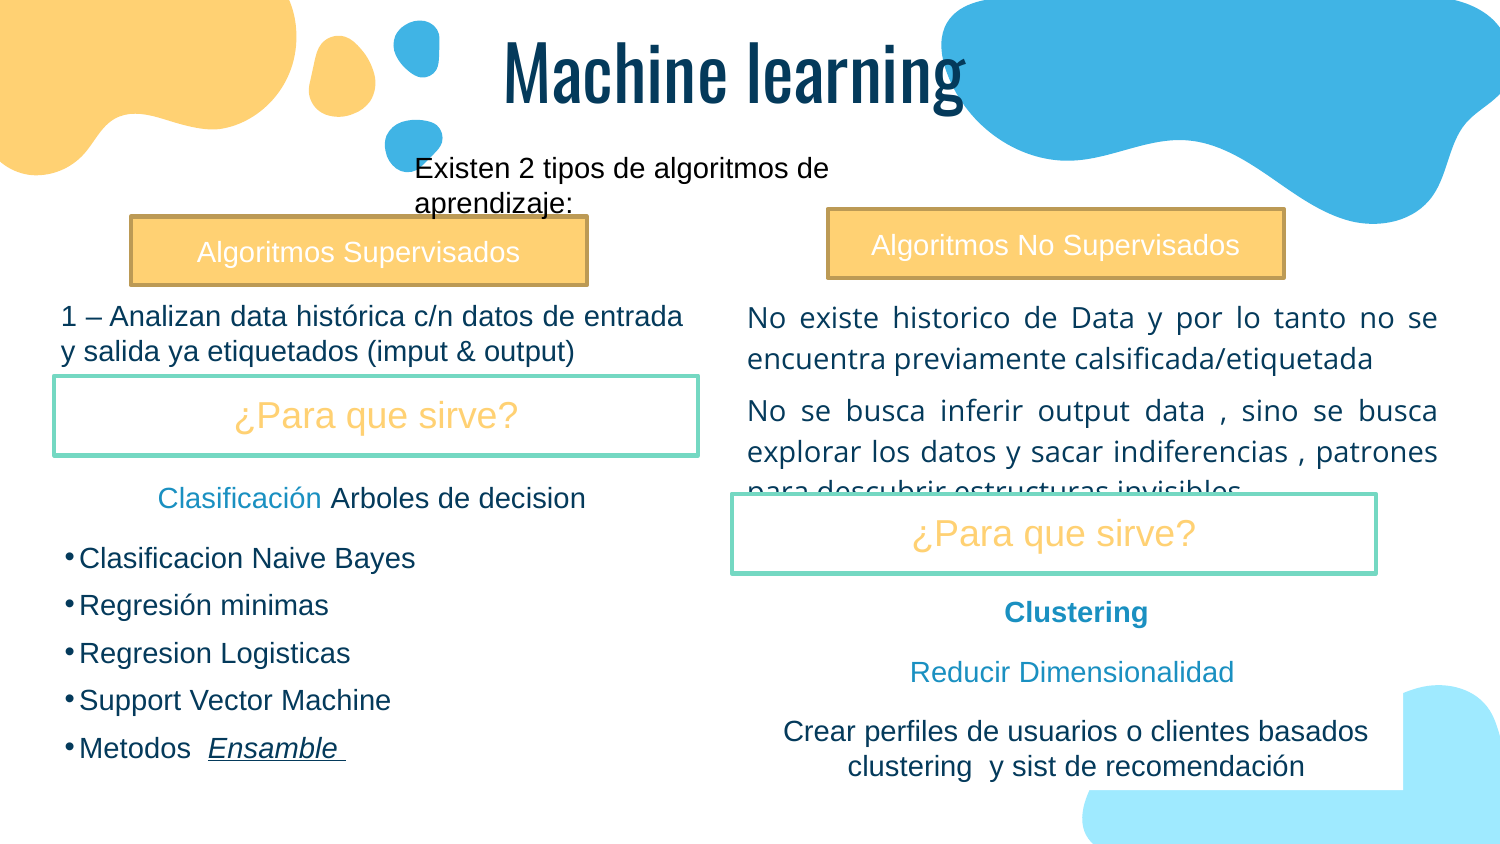

# Machine learning

Existen 2 tipos de algoritmos de aprendizaje:
Algoritmos No Supervisados
Algoritmos Supervisados
No existe historico de Data y por lo tanto no se encuentra previamente calsificada/etiquetada
No se busca inferir output data , sino se busca explorar los datos y sacar indiferencias , patrones para descubrir estructuras invisibles

1 – Analizan data histórica c/n datos de entrada y salida ya etiquetados (imput & output)
¿Para que sirve?
Clasificación Arboles de decision
Clasificacion Naive Bayes
Regresión minimas
Regresion Logisticas
Support Vector Machine
Metodos  Ensamble

¿Para que sirve?
Clustering
Reducir Dimensionalidad
Crear perfiles de usuarios o clientes basados clustering  y sist de recomendación